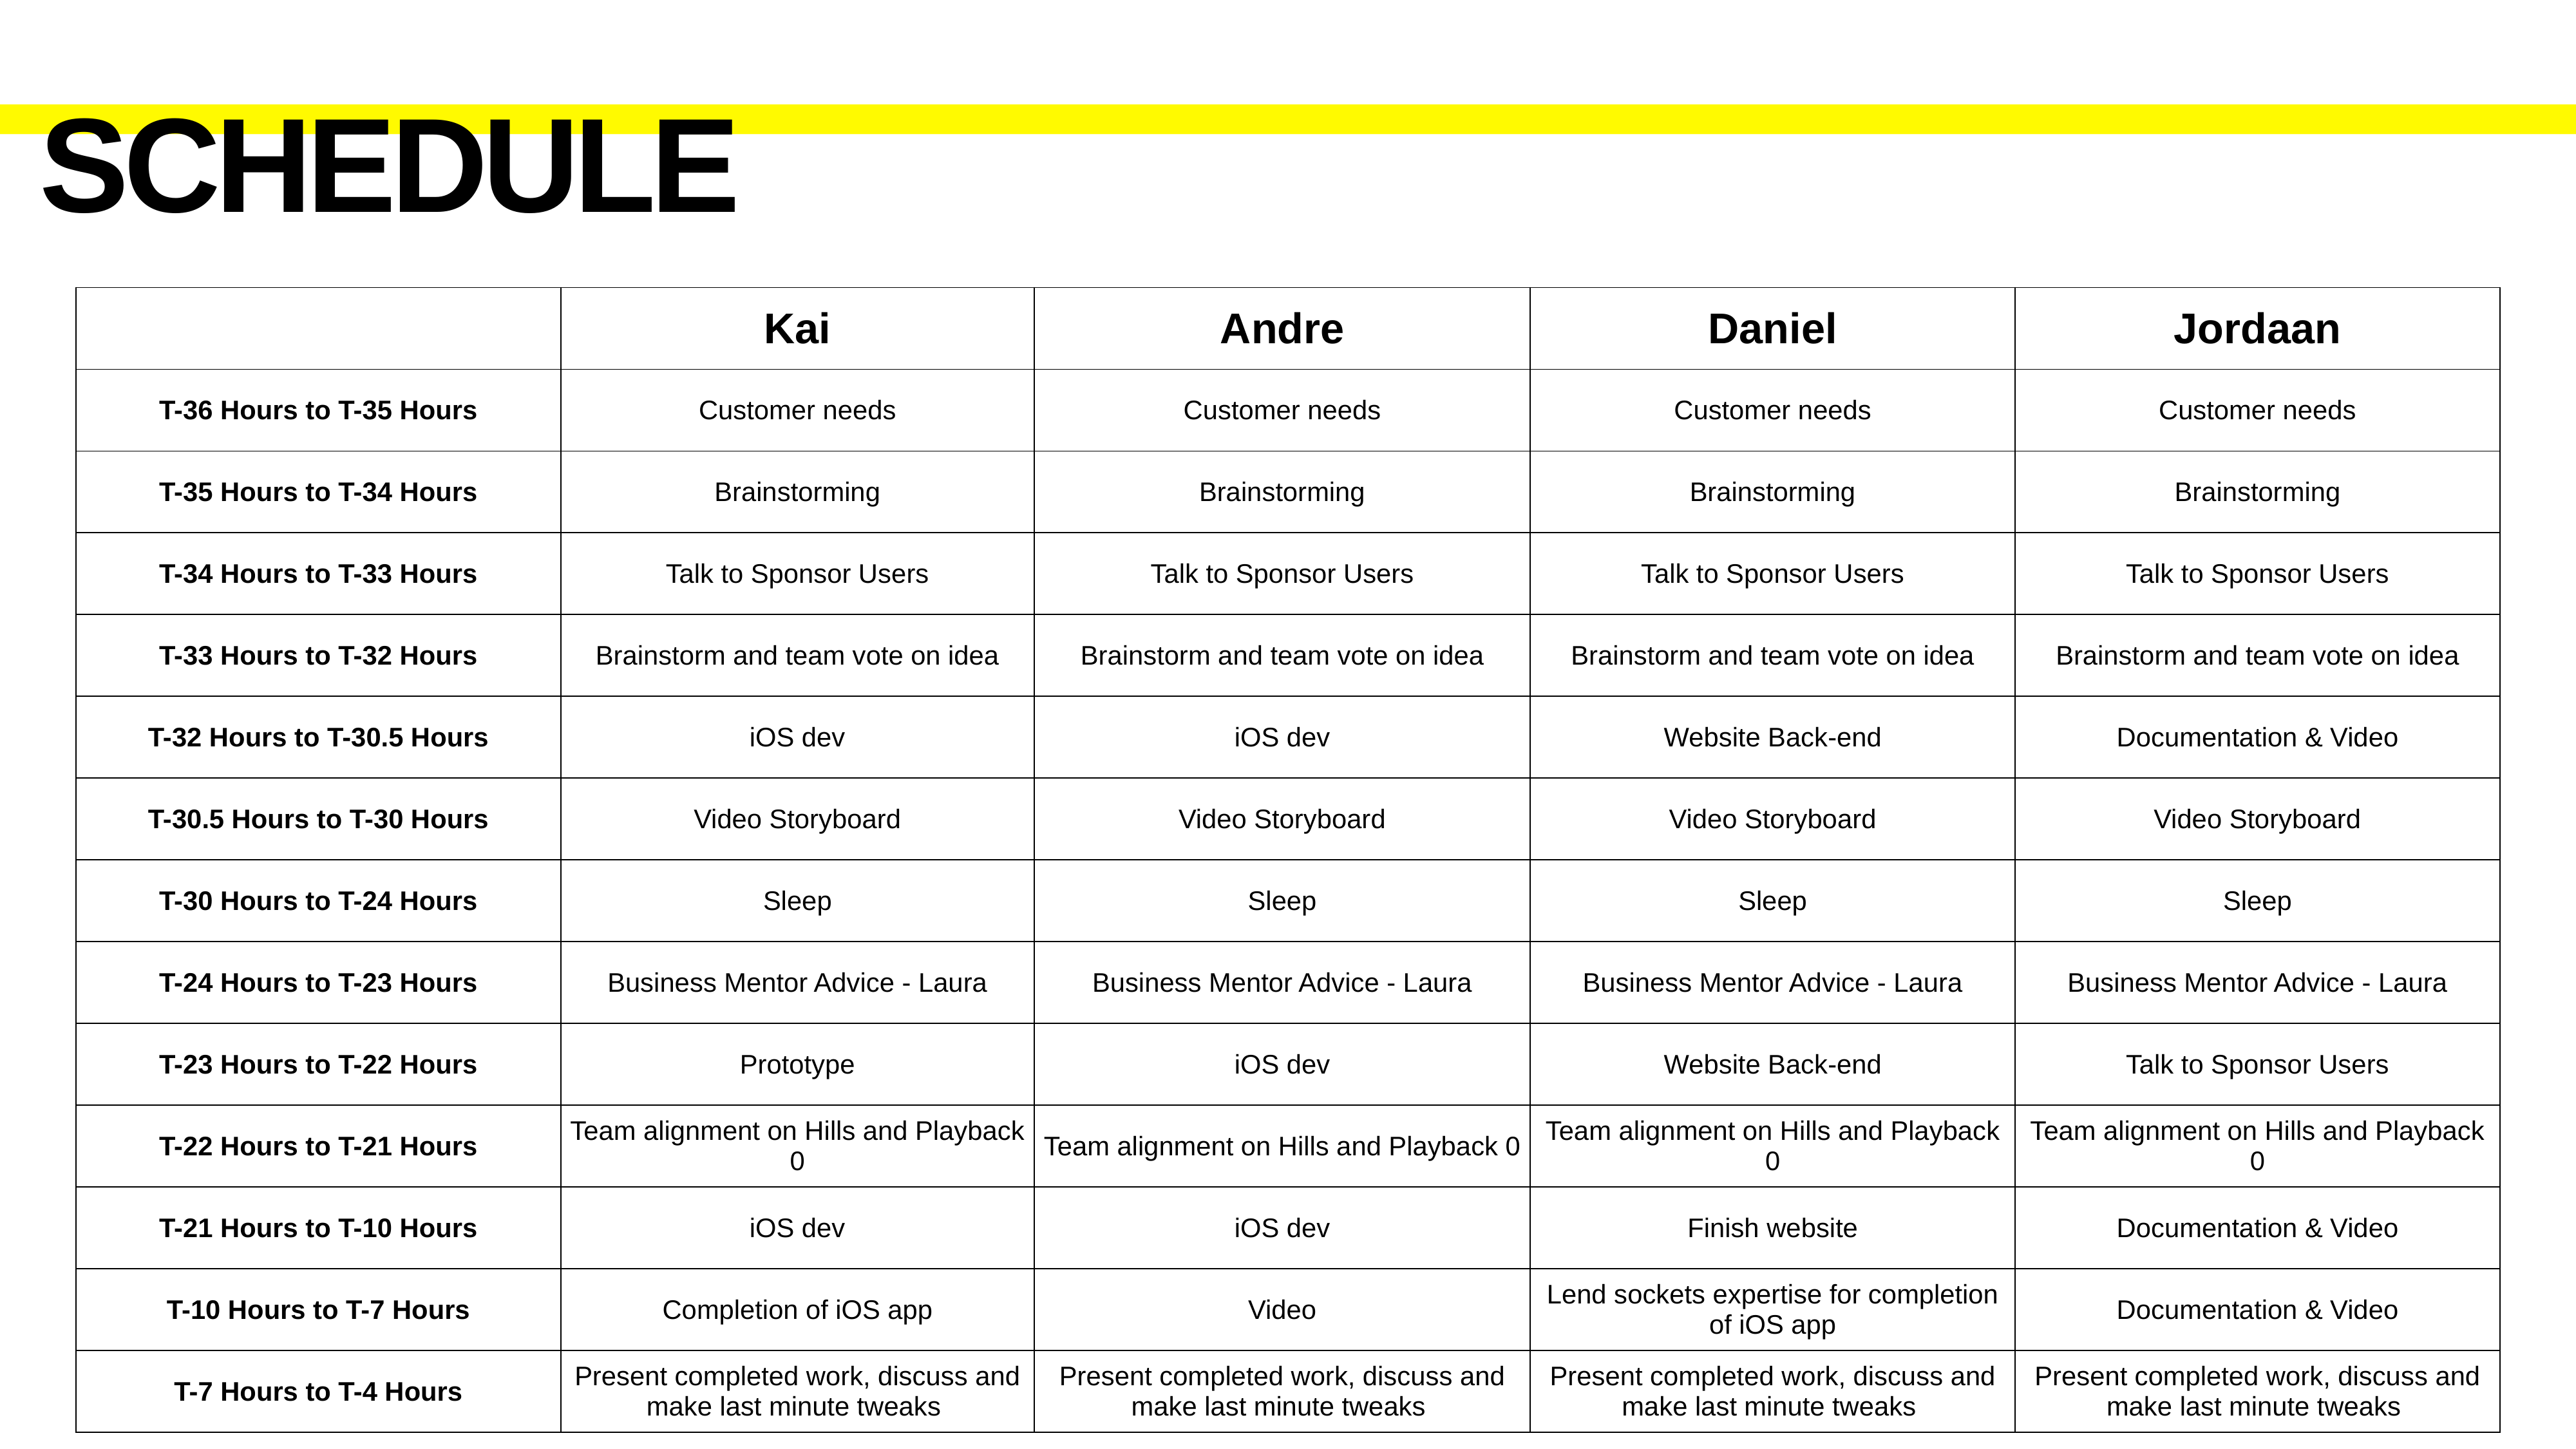

# Schedule
|  | Kai | Andre | Daniel | Jordaan |
| --- | --- | --- | --- | --- |
| T-36 Hours to T-35 Hours | Customer needs | Customer needs | Customer needs | Customer needs |
| T-35 Hours to T-34 Hours | Brainstorming | Brainstorming | Brainstorming | Brainstorming |
| T-34 Hours to T-33 Hours | Talk to Sponsor Users | Talk to Sponsor Users | Talk to Sponsor Users | Talk to Sponsor Users |
| T-33 Hours to T-32 Hours | Brainstorm and team vote on idea | Brainstorm and team vote on idea | Brainstorm and team vote on idea | Brainstorm and team vote on idea |
| T-32 Hours to T-30.5 Hours | iOS dev | iOS dev | Website Back-end | Documentation & Video |
| T-30.5 Hours to T-30 Hours | Video Storyboard | Video Storyboard | Video Storyboard | Video Storyboard |
| T-30 Hours to T-24 Hours | Sleep | Sleep | Sleep | Sleep |
| T-24 Hours to T-23 Hours | Business Mentor Advice - Laura | Business Mentor Advice - Laura | Business Mentor Advice - Laura | Business Mentor Advice - Laura |
| T-23 Hours to T-22 Hours | Prototype | iOS dev | Website Back-end | Talk to Sponsor Users |
| T-22 Hours to T-21 Hours | Team alignment on Hills and Playback 0 | Team alignment on Hills and Playback 0 | Team alignment on Hills and Playback 0 | Team alignment on Hills and Playback 0 |
| T-21 Hours to T-10 Hours | iOS dev | iOS dev | Finish website | Documentation & Video |
| T-10 Hours to T-7 Hours | Completion of iOS app | Video | Lend sockets expertise for completion of iOS app | Documentation & Video |
| T-7 Hours to T-4 Hours | Present completed work, discuss and make last minute tweaks | Present completed work, discuss and make last minute tweaks | Present completed work, discuss and make last minute tweaks | Present completed work, discuss and make last minute tweaks |